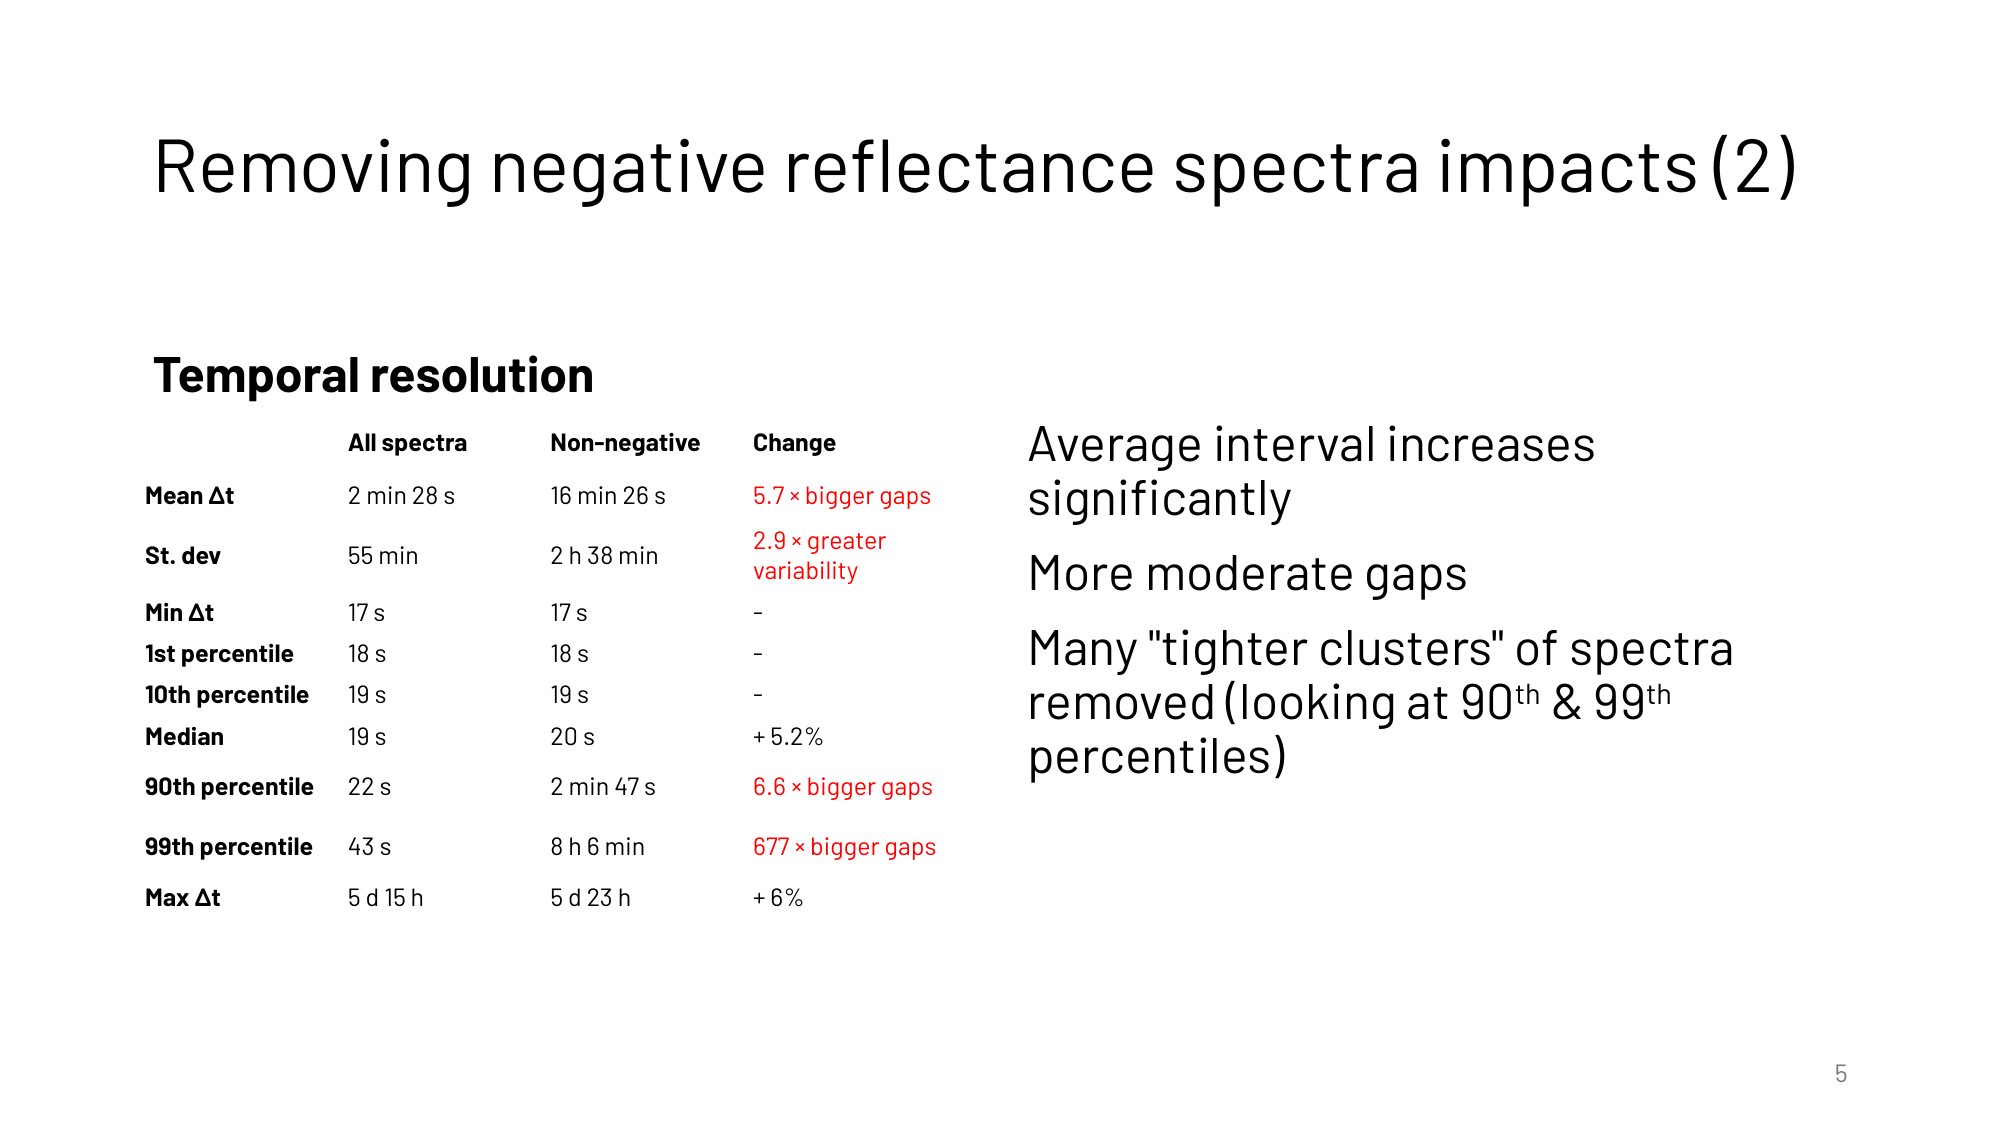

# Removing negative reflectance spectra impacts (2)
Temporal resolution
|  | All spectra | Non-negative | Change |
| --- | --- | --- | --- |
| Mean Δt | 2 min 28 s | 16 min 26 s | 5.7 × bigger gaps |
| St. dev | 55 min | 2 h 38 min | 2.9 × greater variability |
| Min Δt | 17 s | 17 s | - |
| 1st percentile | 18 s | 18 s | - |
| 10th percentile | 19 s | 19 s | - |
| Median | 19 s | 20 s | + 5.2% |
| 90th percentile | 22 s | 2 min 47 s | 6.6 × bigger gaps |
| 99th percentile | 43 s | 8 h 6 min | 677 × bigger gaps |
| Max Δt | 5 d 15 h | 5 d 23 h | + 6% |
Average interval increases significantly
More moderate gaps
Many "tighter clusters" of spectra removed (looking at 90th & 99th percentiles)
5